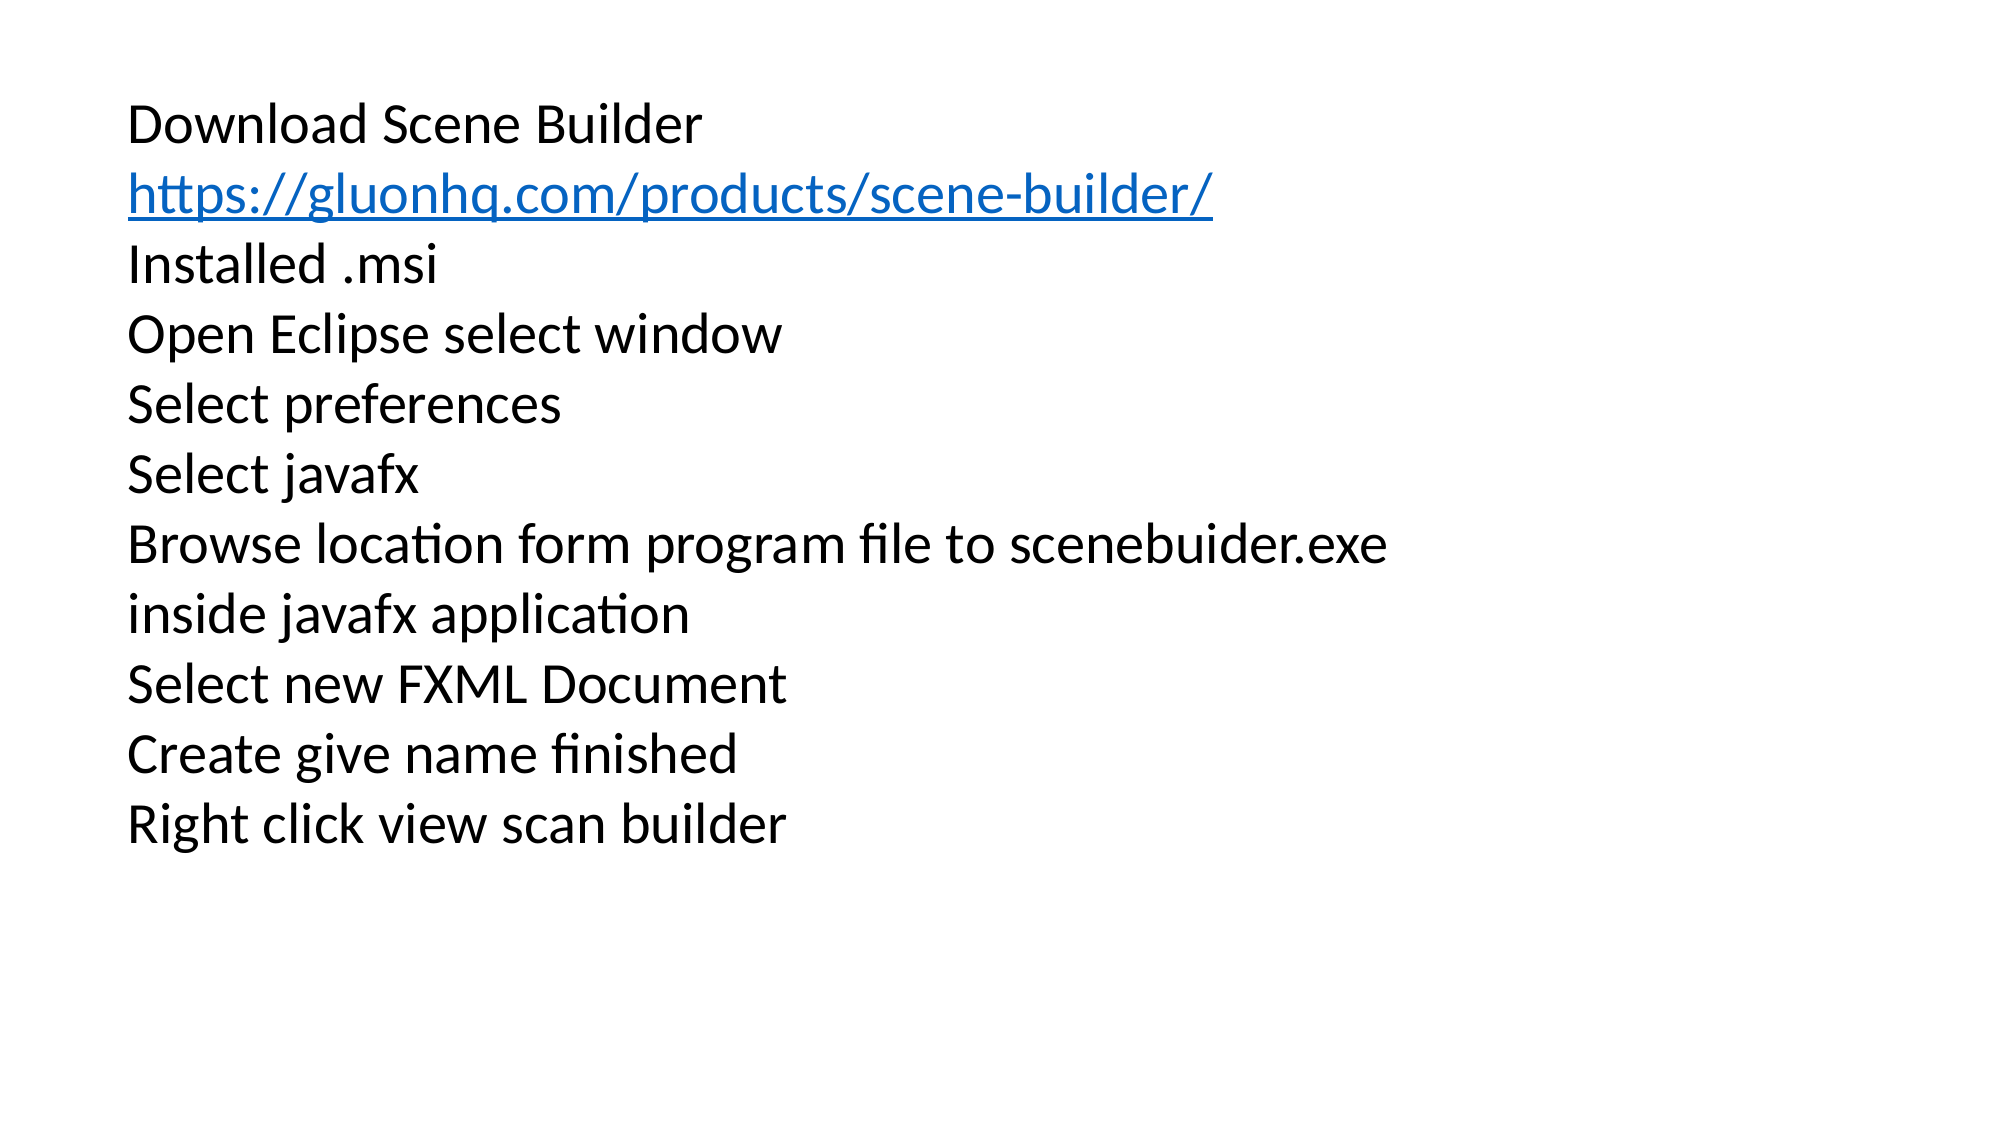

Download Scene Builder
https://gluonhq.com/products/scene-builder/
Installed .msi
Open Eclipse select window
Select preferences
Select javafx
Browse location form program file to scenebuider.exe
inside javafx application
Select new FXML Document
Create give name finished
Right click view scan builder